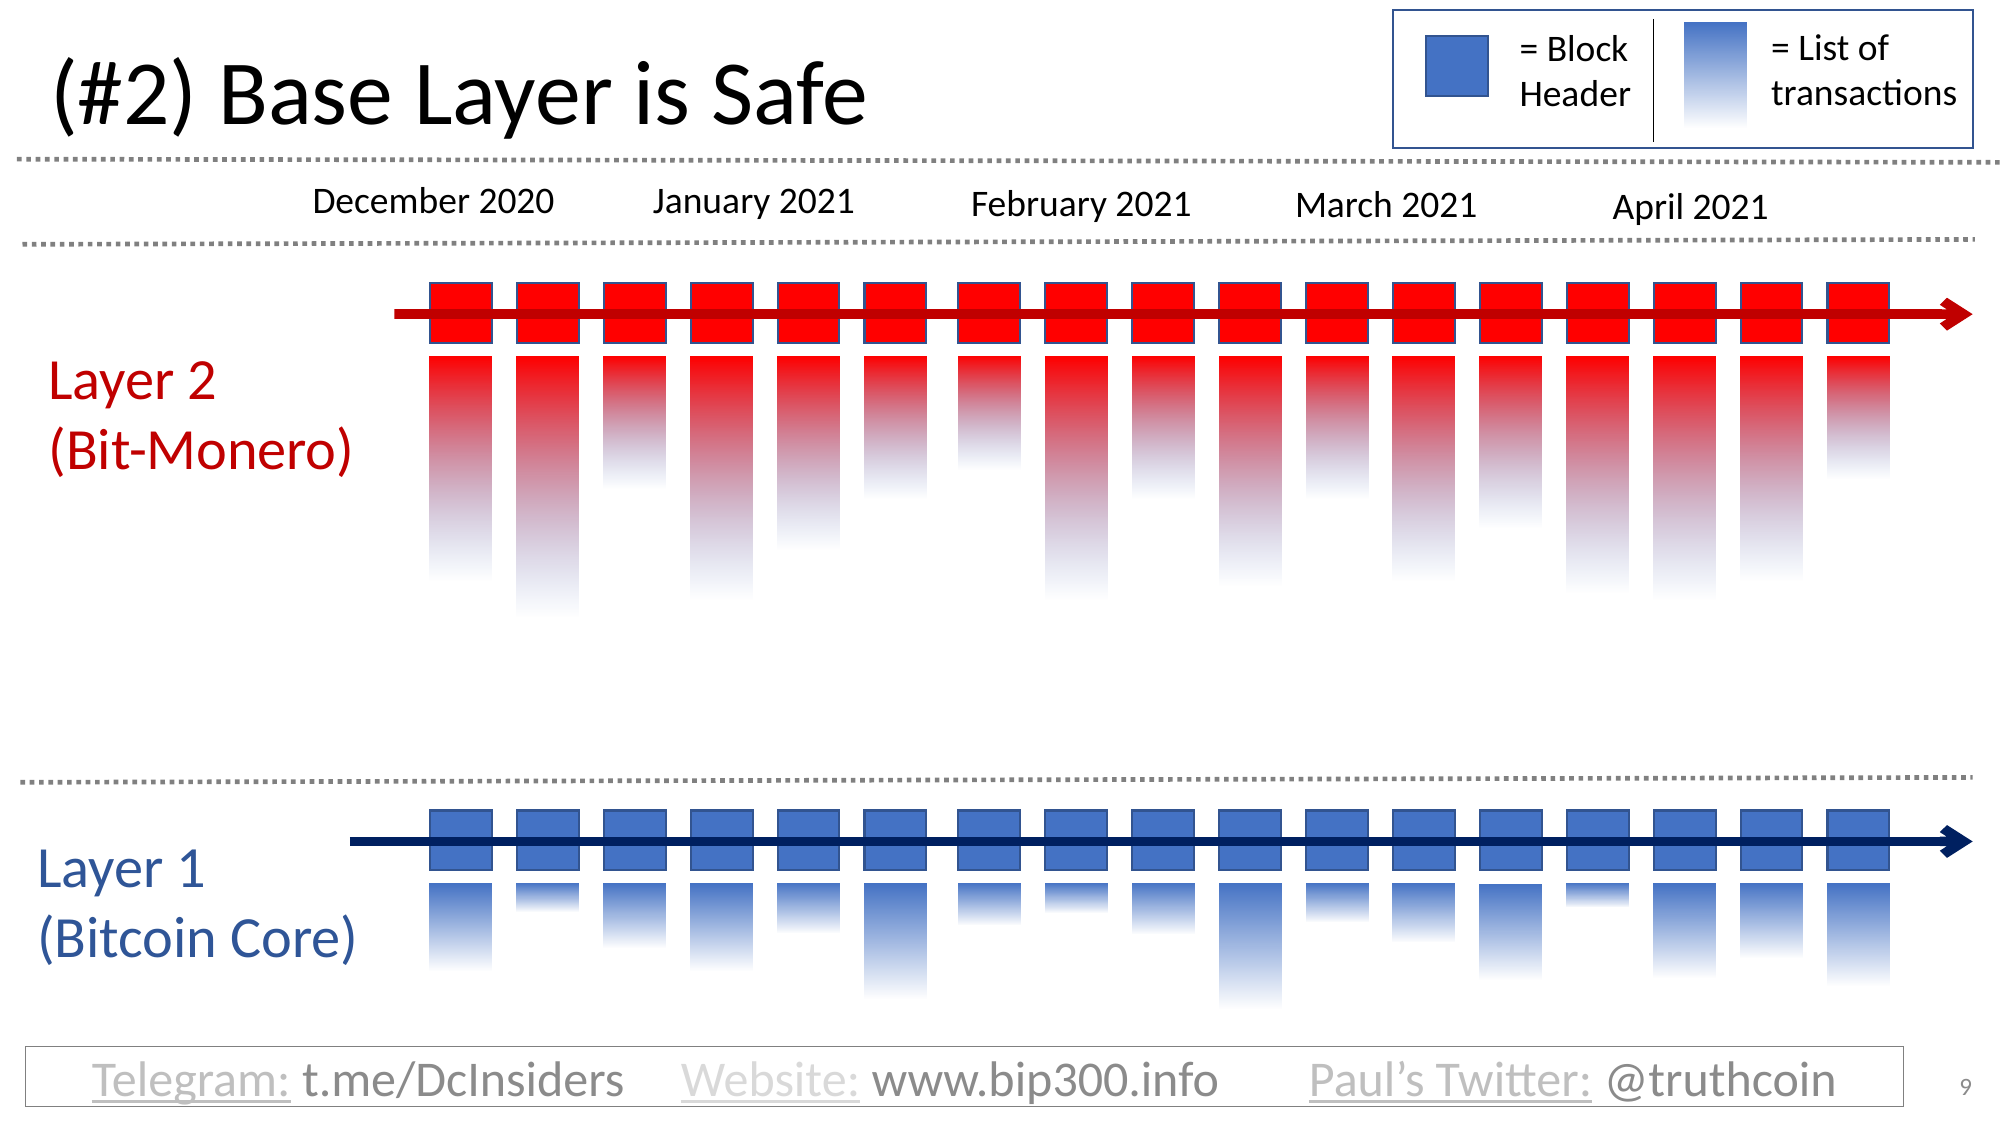

= List of transactions
= Block Header

# (#2) Base Layer is Safe

December 2020
January 2021
February 2021
March 2021
April 2021

Layer 2
(Bit-Monero)

Layer 1
(Bitcoin Core)

Telegram: t.me/DcInsiders     Website: www.bip300.info        Paul’s Twitter: @truthcoin
9